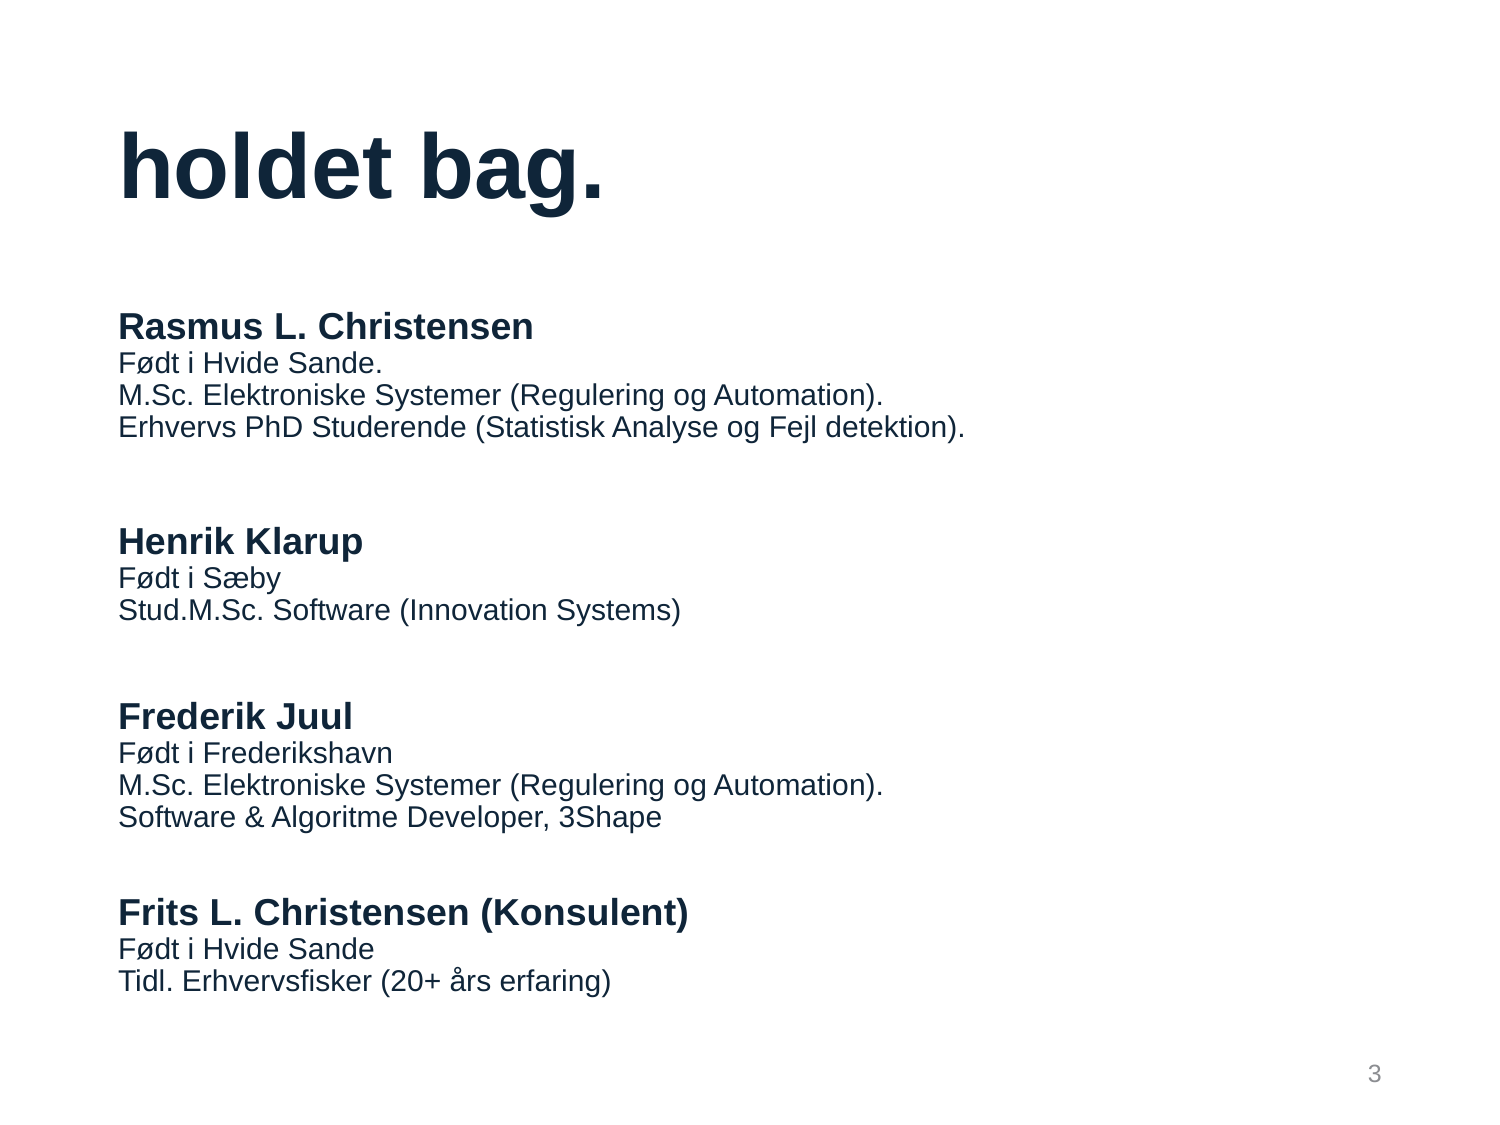

# holdet bag.
Rasmus L. Christensen
Født i Hvide Sande.
M.Sc. Elektroniske Systemer (Regulering og Automation).
Erhvervs PhD Studerende (Statistisk Analyse og Fejl detektion).

Henrik Klarup
Født i Sæby
Stud.M.Sc. Software (Innovation Systems)

Frederik Juul
Født i Frederikshavn
M.Sc. Elektroniske Systemer (Regulering og Automation).
Software & Algoritme Developer, 3Shape
Frits L. Christensen (Konsulent)
Født i Hvide Sande
Tidl. Erhvervsfisker (20+ års erfaring)
3